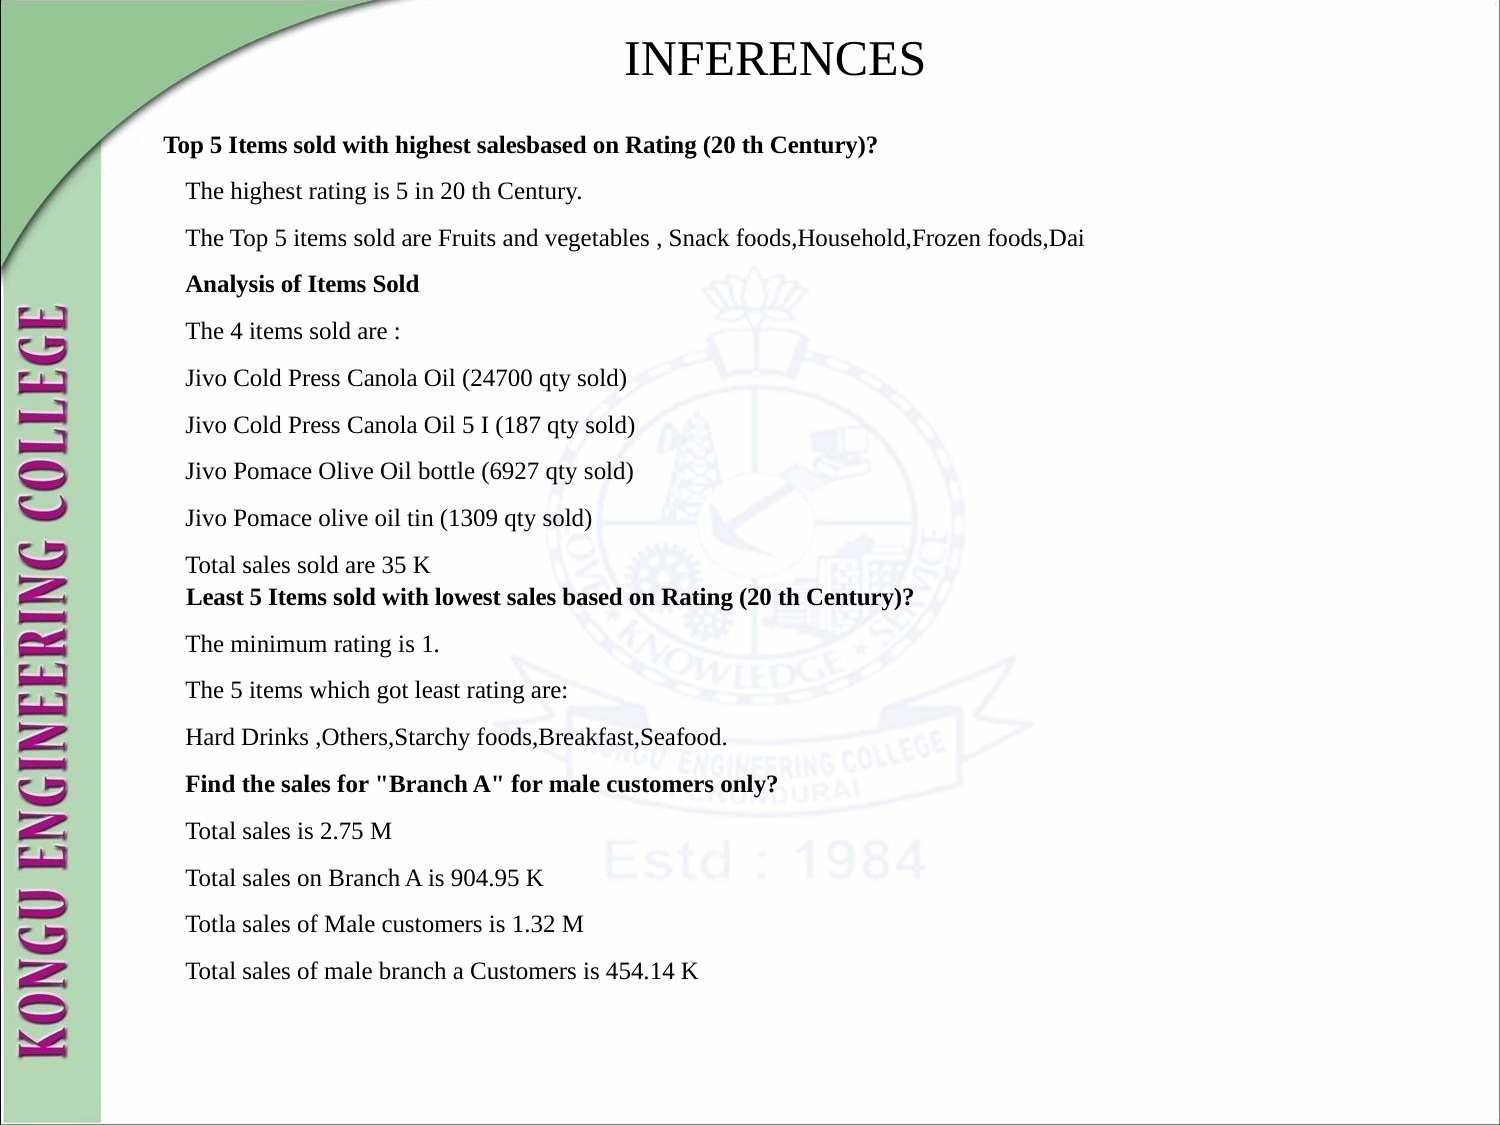

# INFERENCES
 	     Top 5 Items sold with highest salesbased on Rating (20 th Century)?
The highest rating is 5 in 20 th Century.
The Top 5 items sold are Fruits and vegetables , Snack foods,Household,Frozen foods,Dai
Analysis of Items Sold
The 4 items sold are :
Jivo Cold Press Canola Oil (24700 qty sold)
Jivo Cold Press Canola Oil 5 I (187 qty sold)
Jivo Pomace Olive Oil bottle (6927 qty sold)
Jivo Pomace olive oil tin (1309 qty sold)
Total sales sold are 35 K
              Least 5 Items sold with lowest sales based on Rating (20 th Century)?
The minimum rating is 1.
The 5 items which got least rating are:
Hard Drinks ,Others,Starchy foods,Breakfast,Seafood.
Find the sales for "Branch A" for male customers only?
Total sales is 2.75 M
Total sales on Branch A is 904.95 K
Totla sales of Male customers is 1.32 M
Total sales of male branch a Customers is 454.14 K